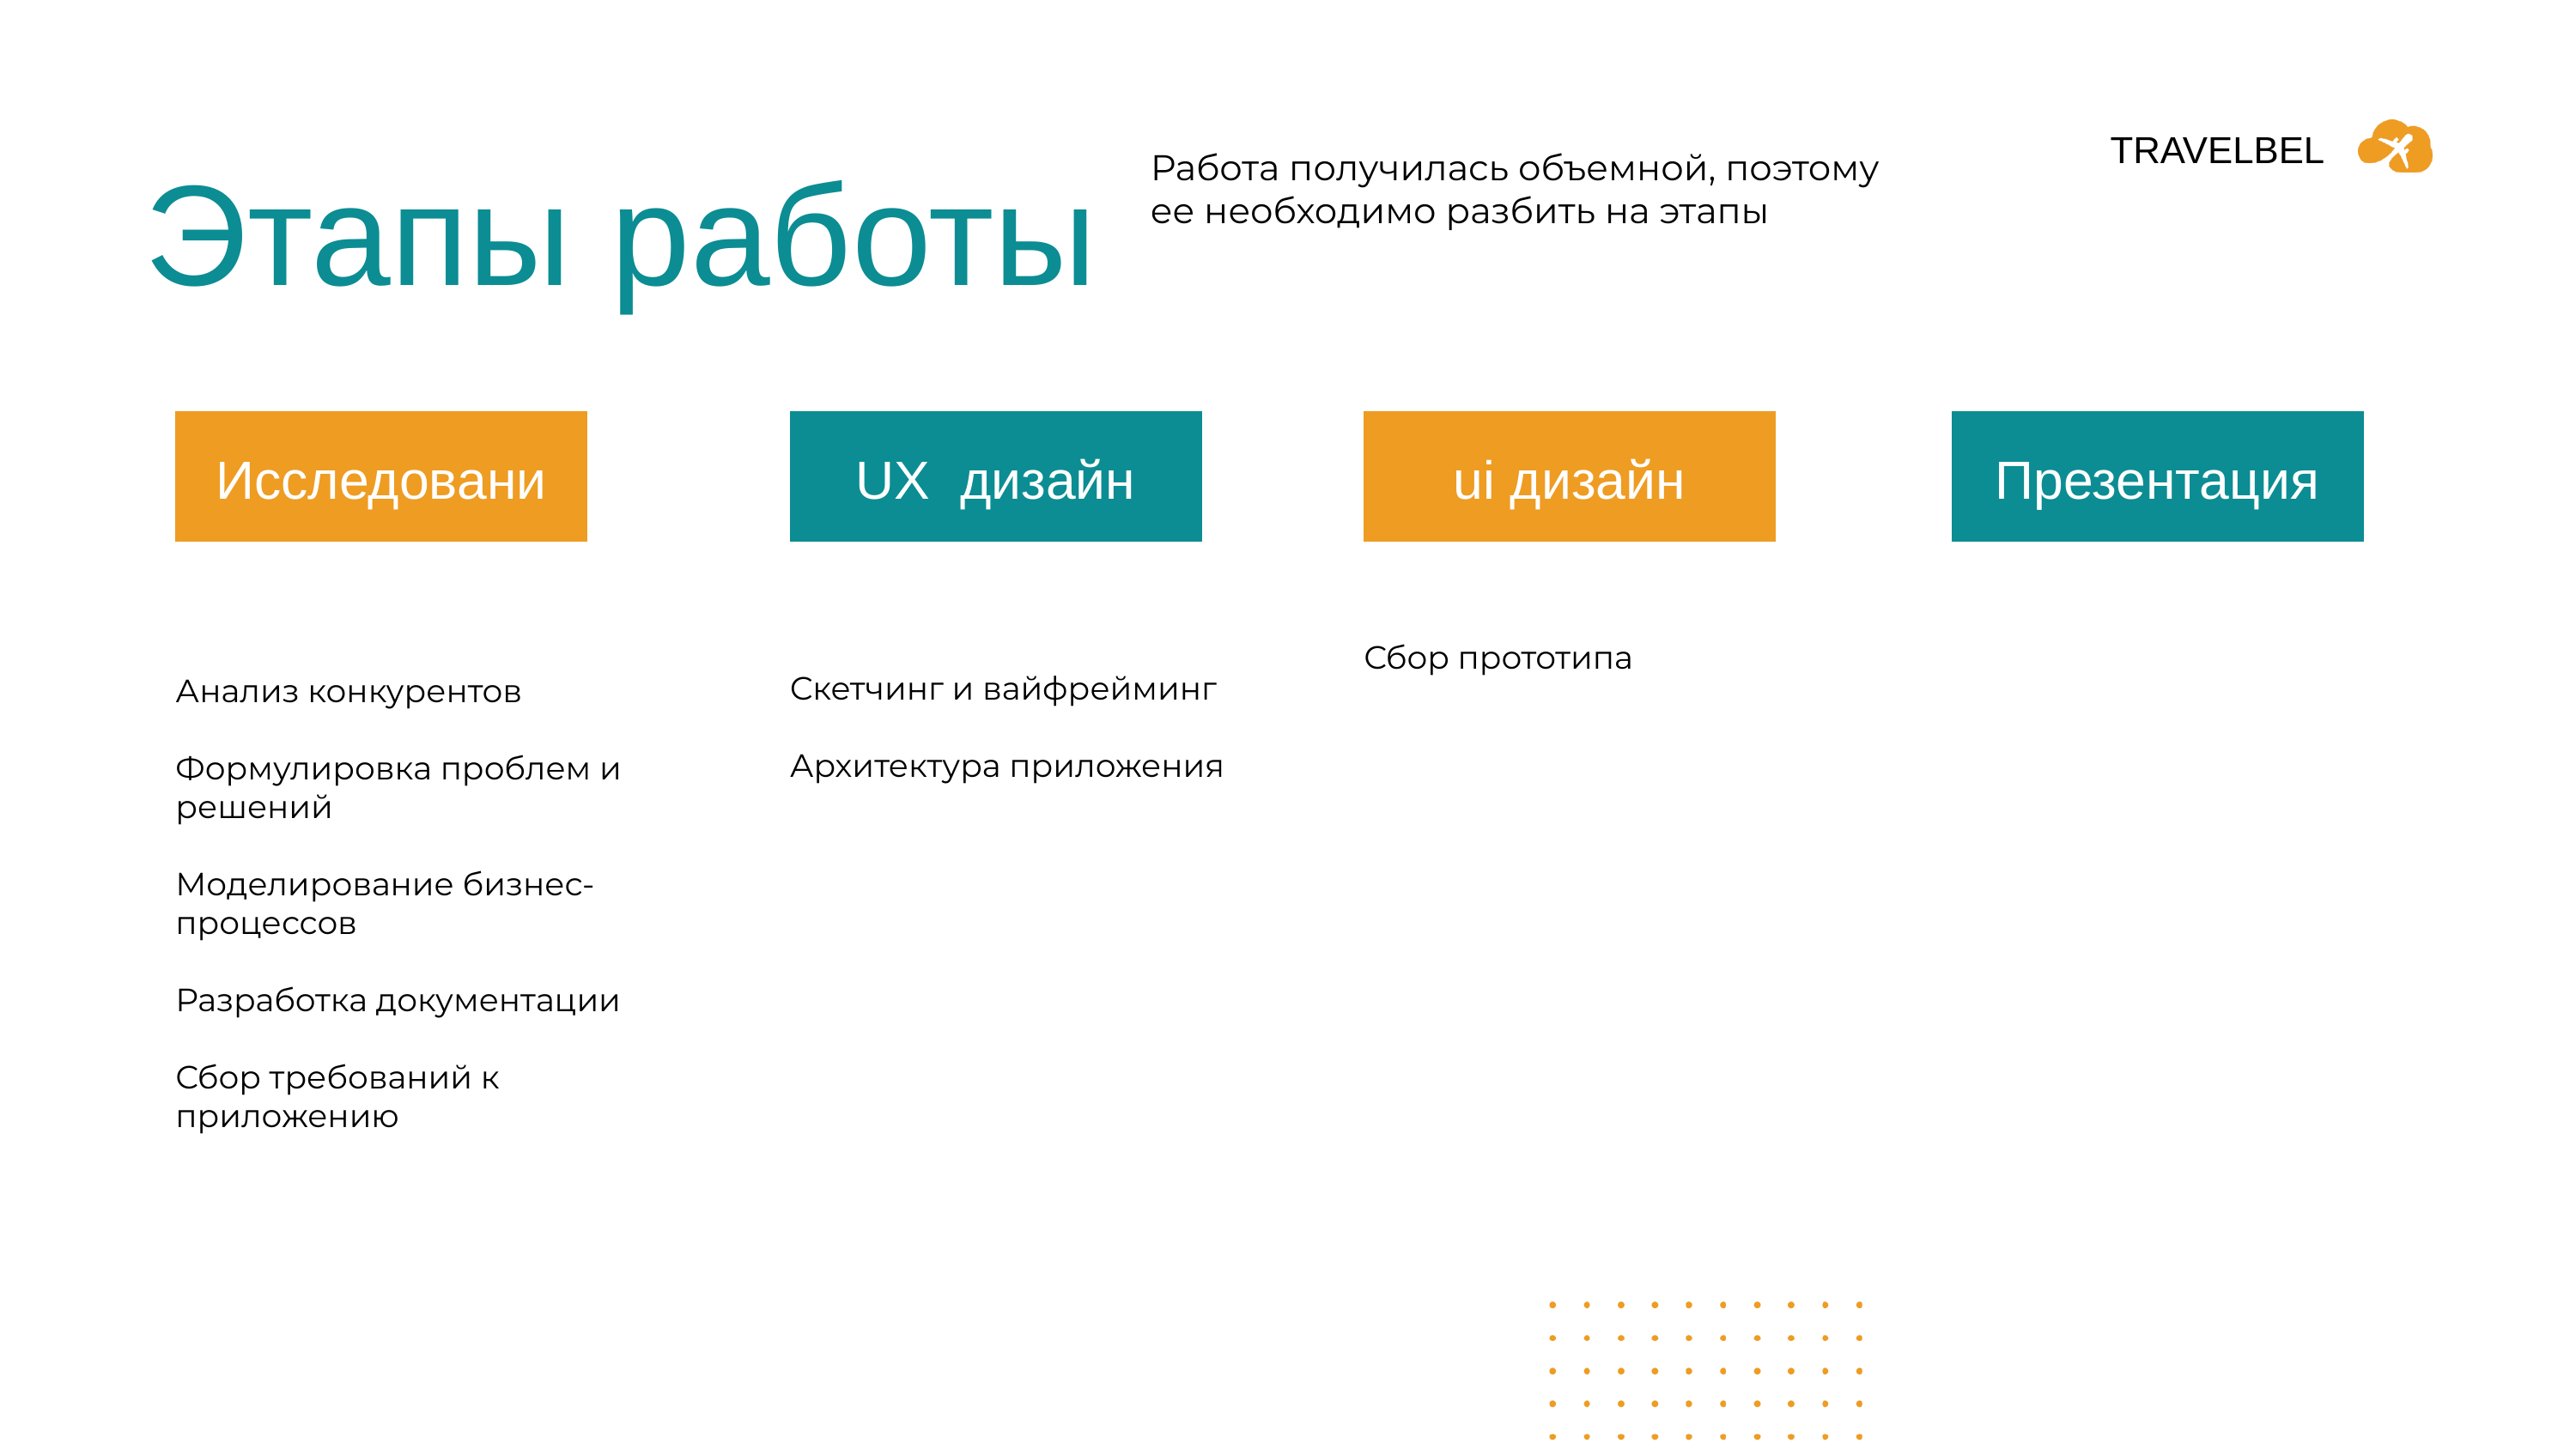

TRAVELBEL

Этапы работы
Работа получилась объемной, поэтому ее необходимо разбить на этапы

Исследование
UX  дизайн
ui дизайн
Презентация
Сбор прототипа

Скетчинг и вайфрейминг

Архитектура приложения
Анализ конкурентов

Формулировка проблем и решений

Моделирование бизнес-процессов

Разработка документации

Сбор требований к приложению

55 лет